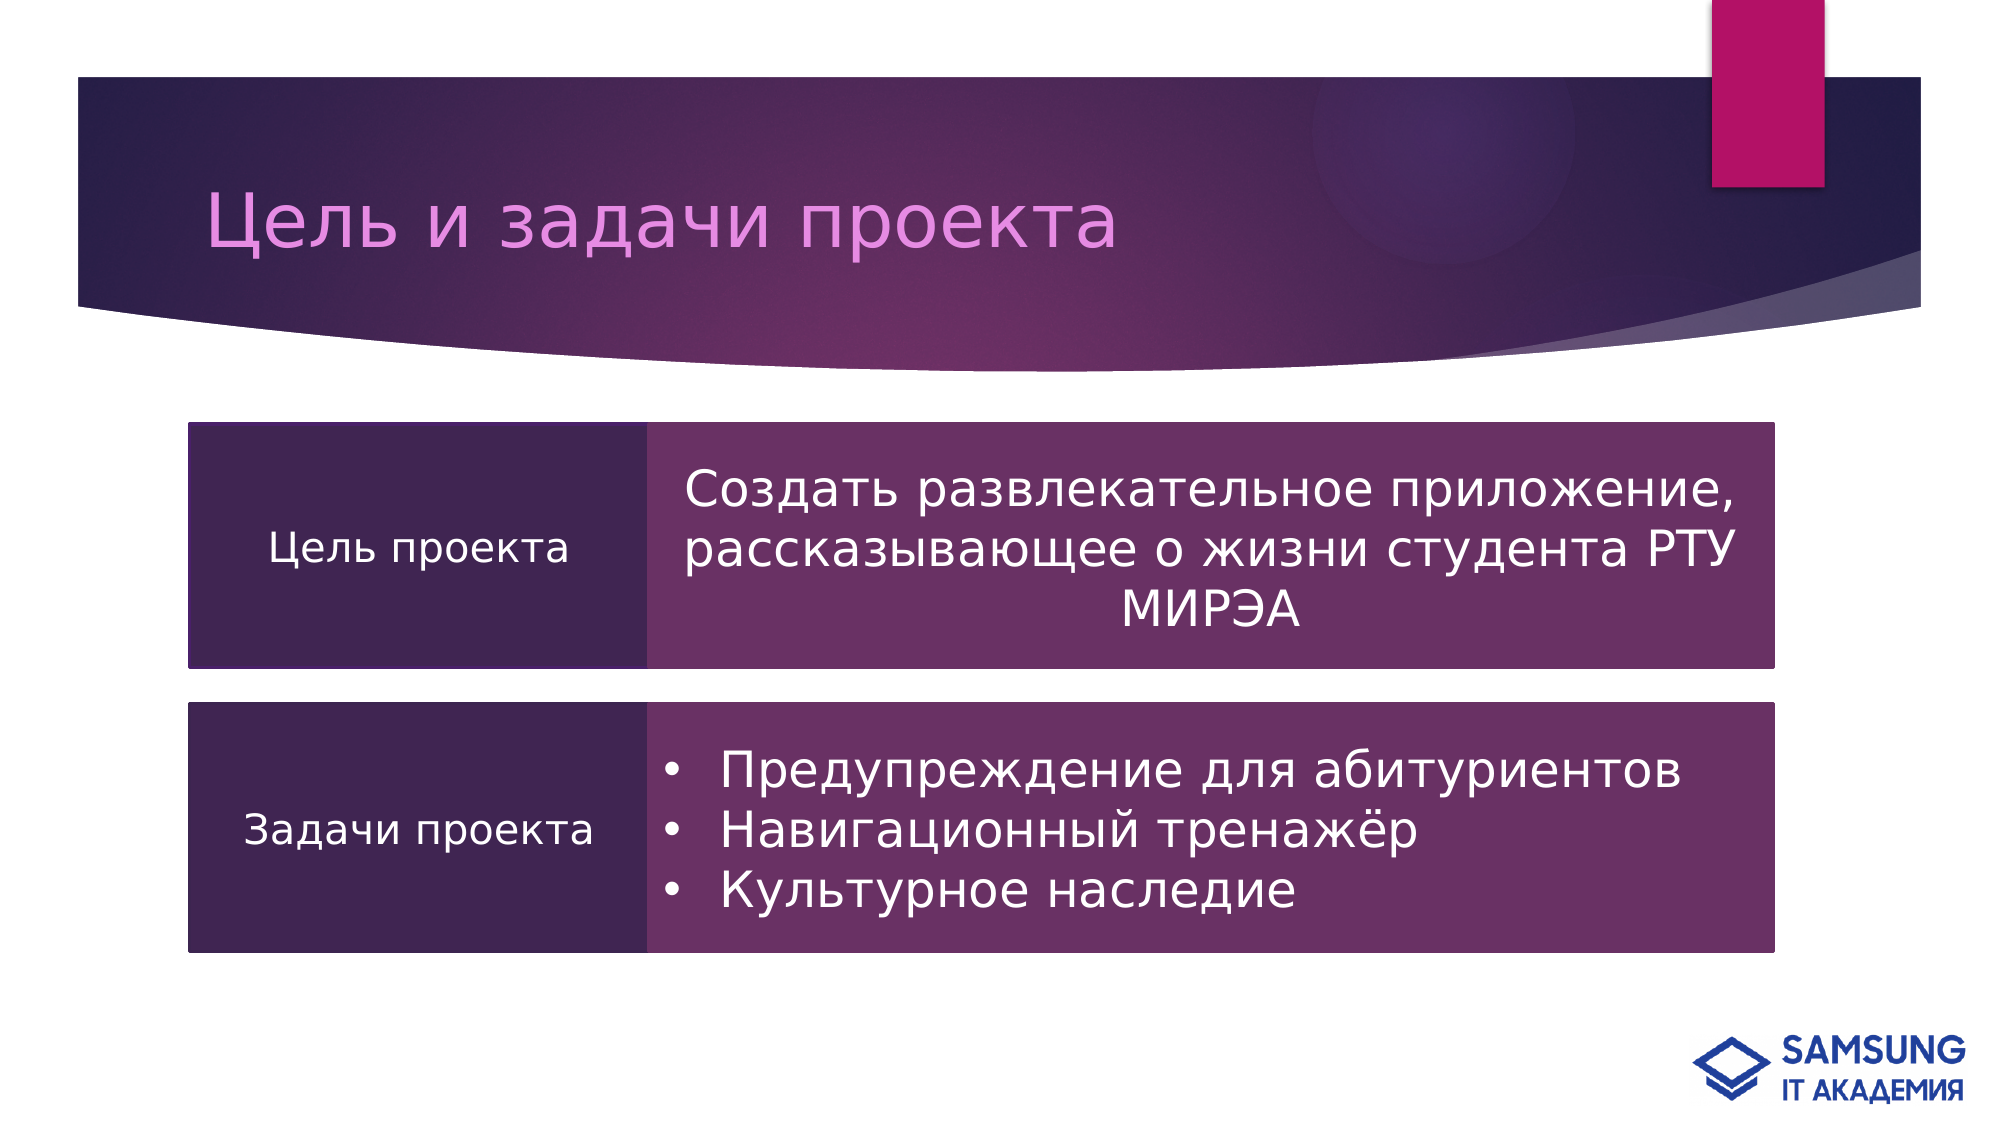

# Цель и задачи проекта
Цель проекта
Создать развлекательное приложение, рассказывающее о жизни студента РТУ МИРЭА
Задачи проекта
Предупреждение для абитуриентов
Навигационный тренажёр
Культурное наследие